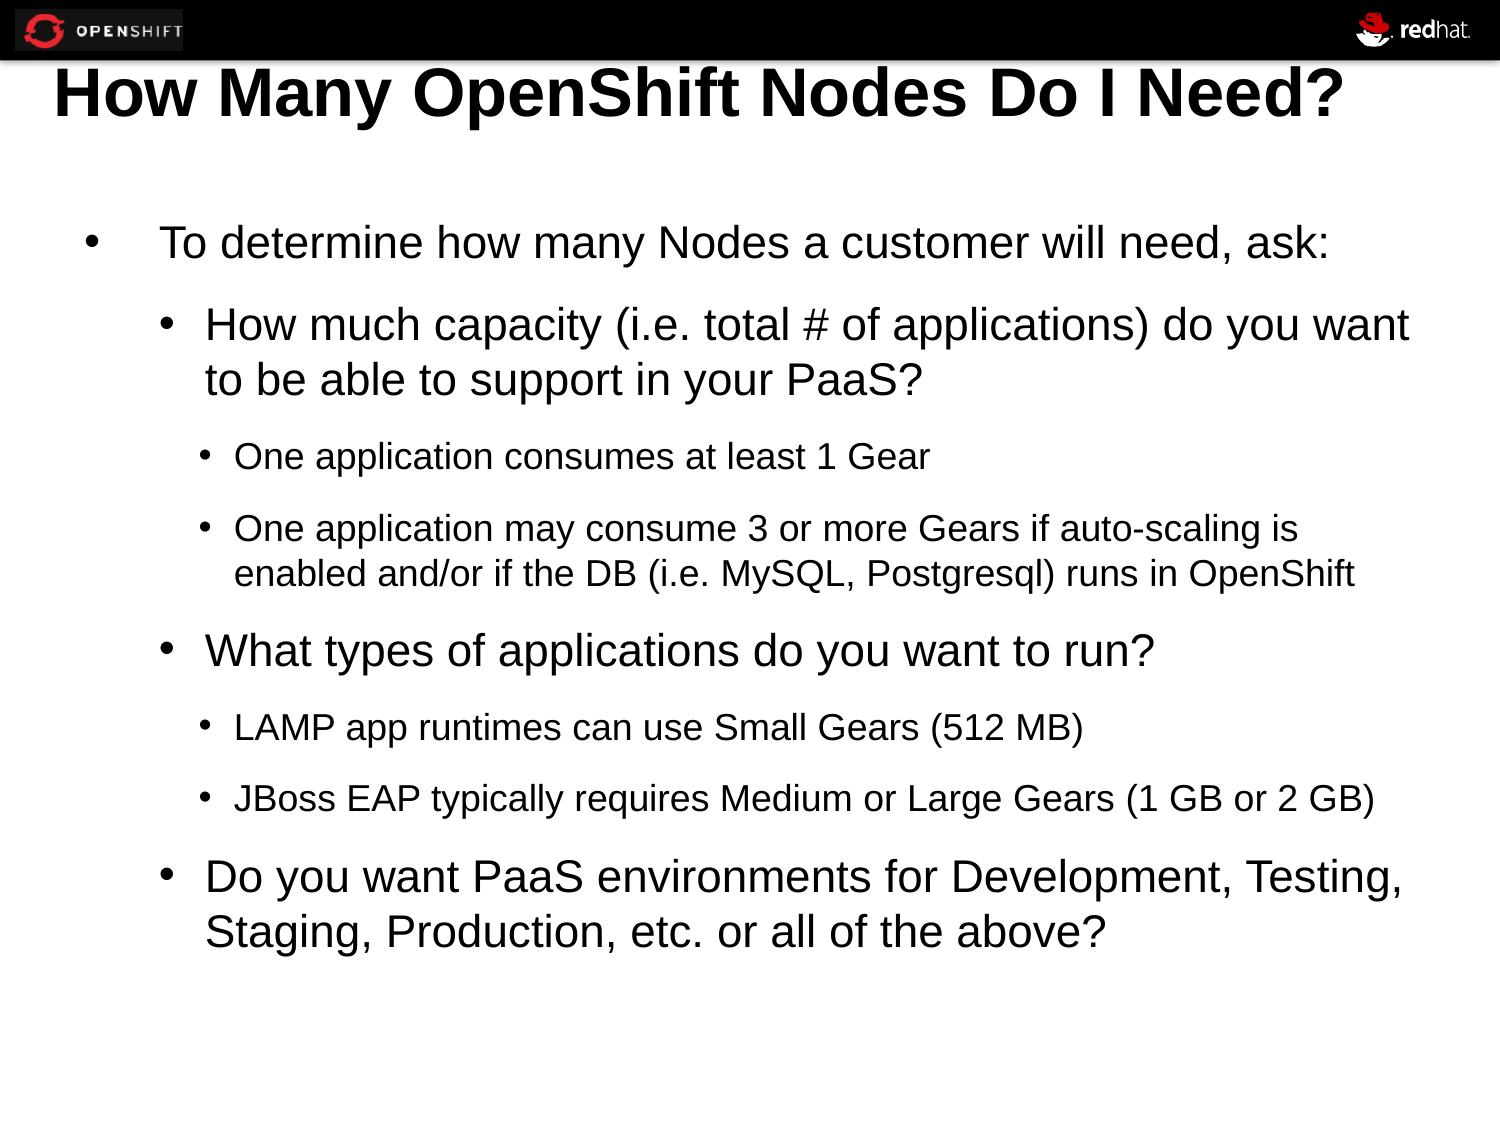

How Many OpenShift Nodes Do I Need?
To determine how many Nodes a customer will need, ask:
How much capacity (i.e. total # of applications) do you want to be able to support in your PaaS?
One application consumes at least 1 Gear
One application may consume 3 or more Gears if auto-scaling is enabled and/or if the DB (i.e. MySQL, Postgresql) runs in OpenShift
What types of applications do you want to run?
LAMP app runtimes can use Small Gears (512 MB)
JBoss EAP typically requires Medium or Large Gears (1 GB or 2 GB)
Do you want PaaS environments for Development, Testing, Staging, Production, etc. or all of the above?